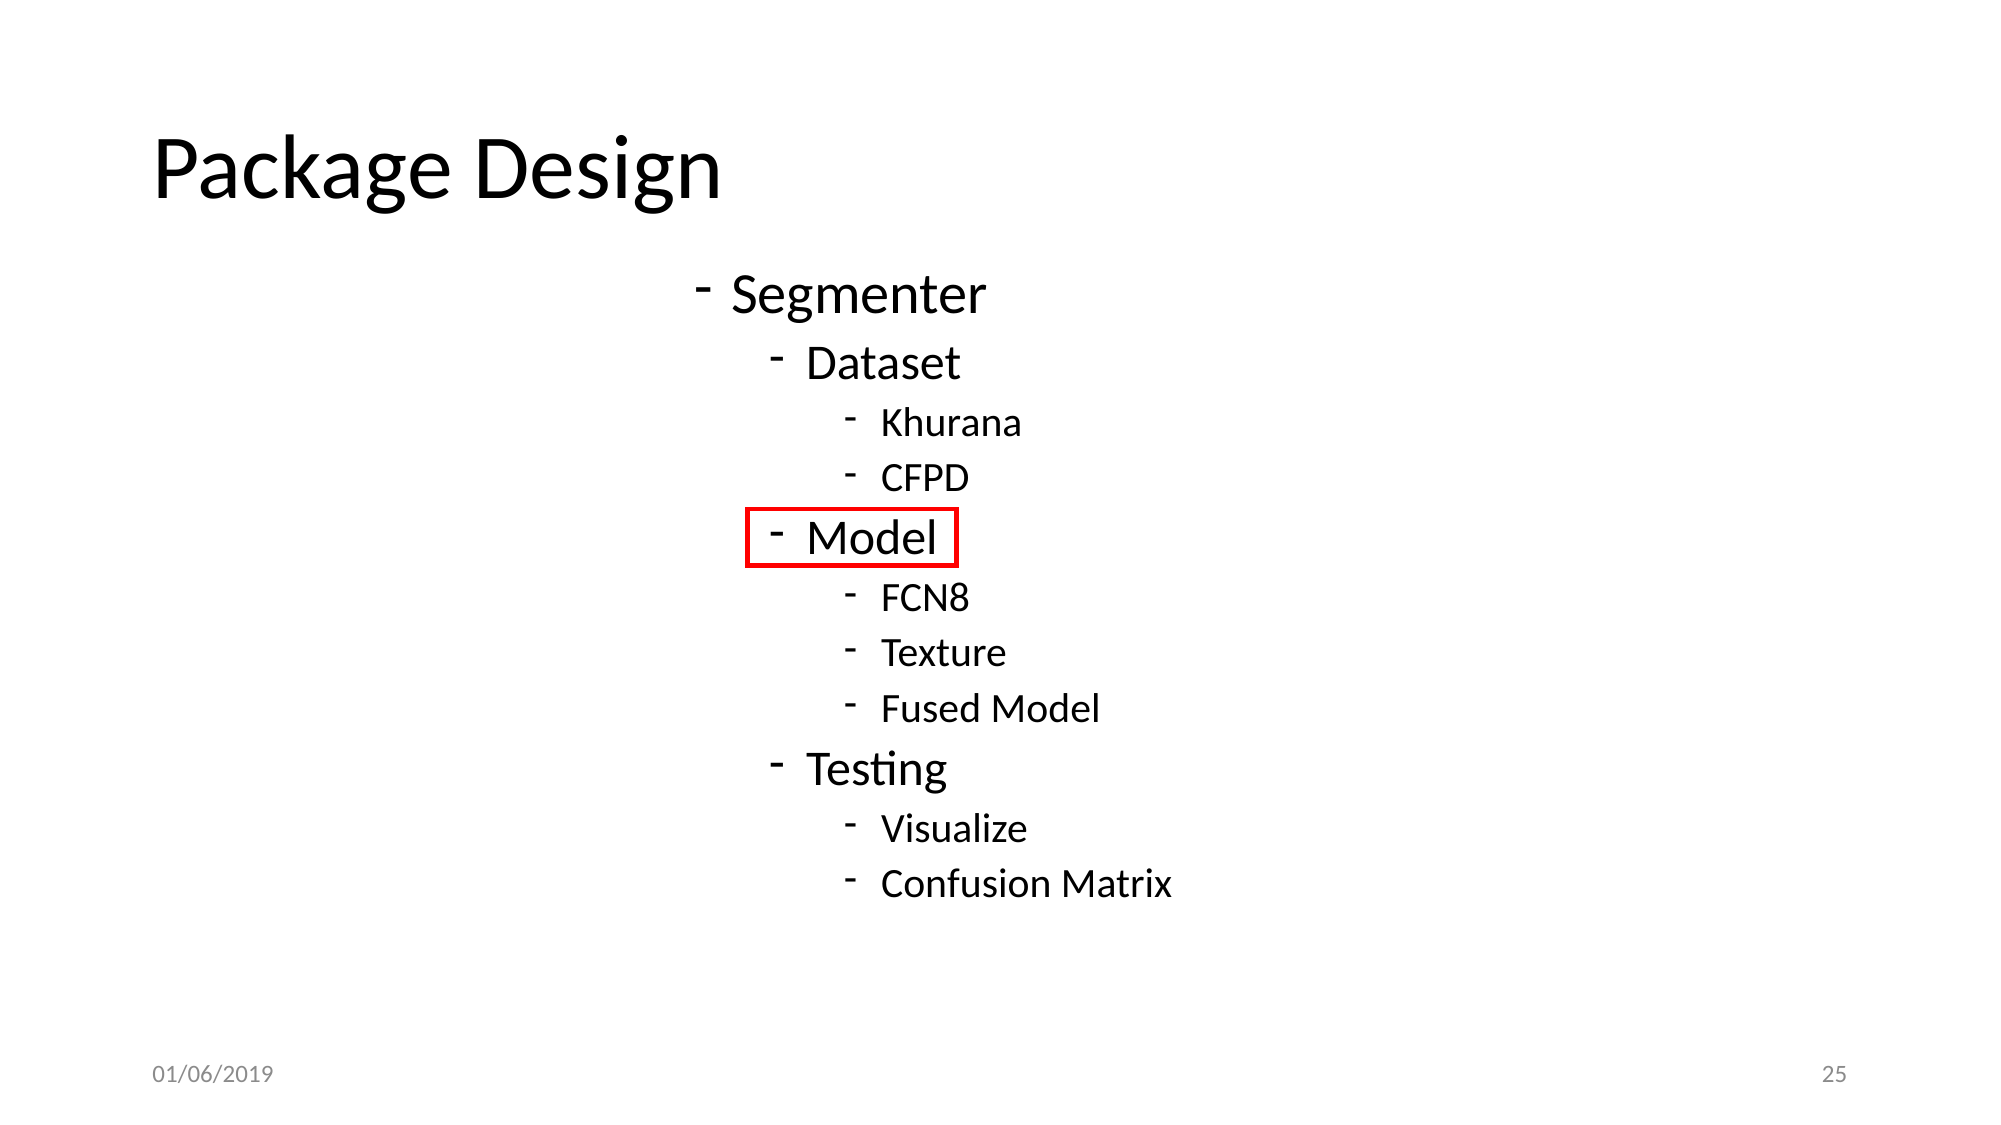

# Package Design
Segmenter
Dataset
Khurana
CFPD
Model
FCN8
Texture
Fused Model
Testing
Visualize
Confusion Matrix

01/06/2019
25